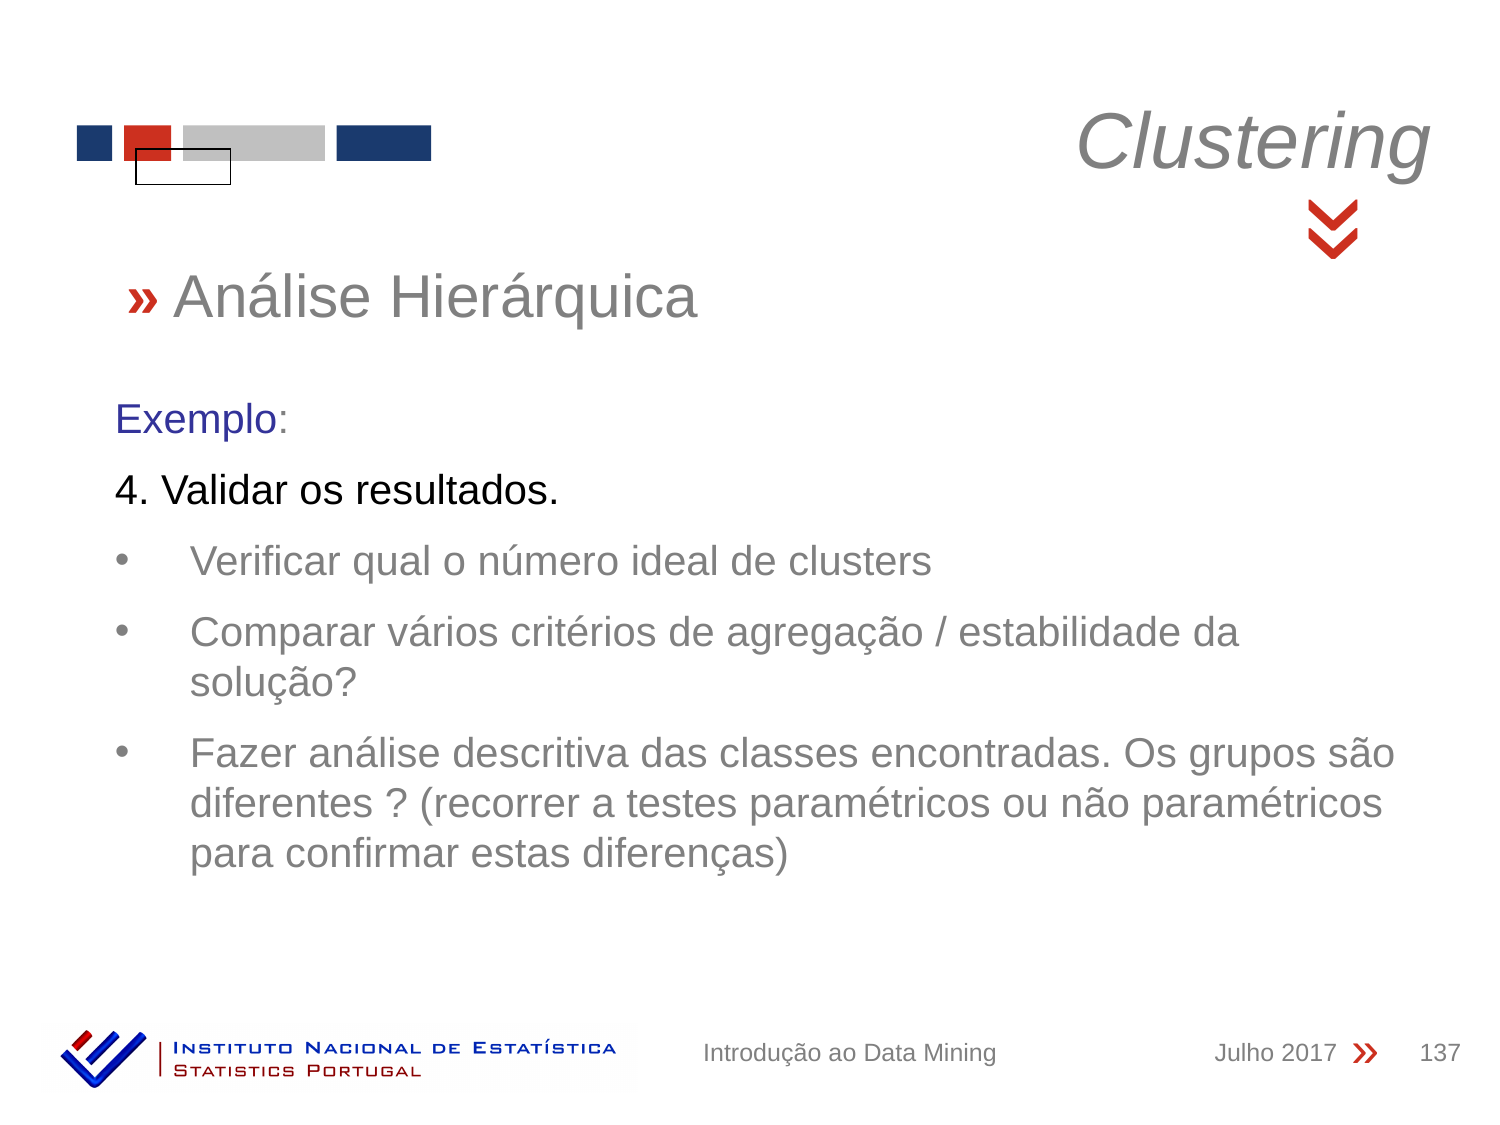

Clustering
«
» Análise Hierárquica
Exemplo:
4. Validar os resultados.
Verificar qual o número ideal de clusters
Comparar vários critérios de agregação / estabilidade da solução?
Fazer análise descritiva das classes encontradas. Os grupos são diferentes ? (recorrer a testes paramétricos ou não paramétricos para confirmar estas diferenças)
Introdução ao Data Mining
Julho 2017
137
«